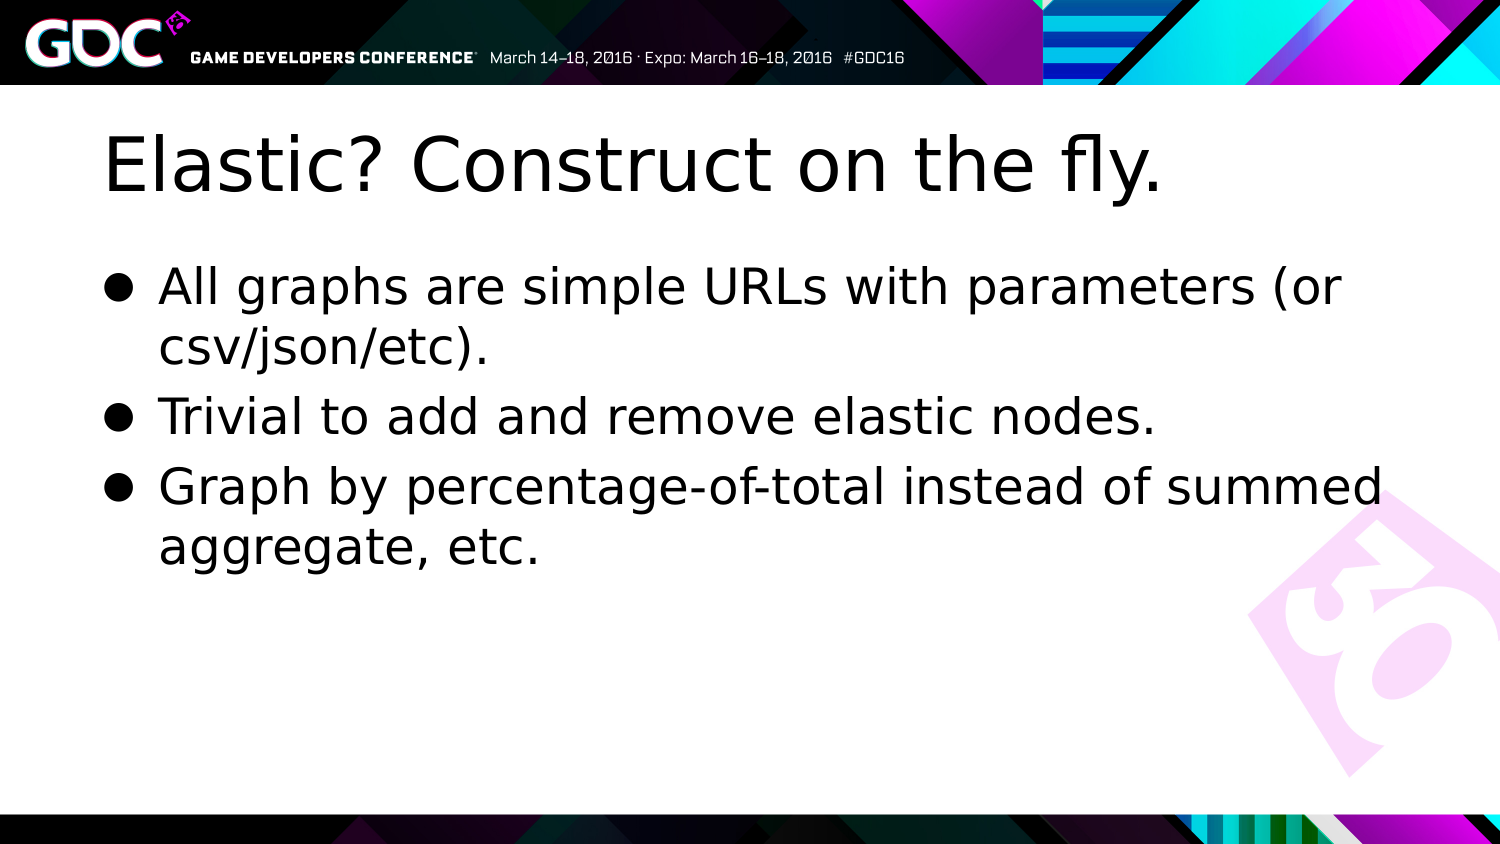

# Elastic? Construct on the fly.
All graphs are simple URLs with parameters (or csv/json/etc).
Trivial to add and remove elastic nodes.
Graph by percentage-of-total instead of summed aggregate, etc.